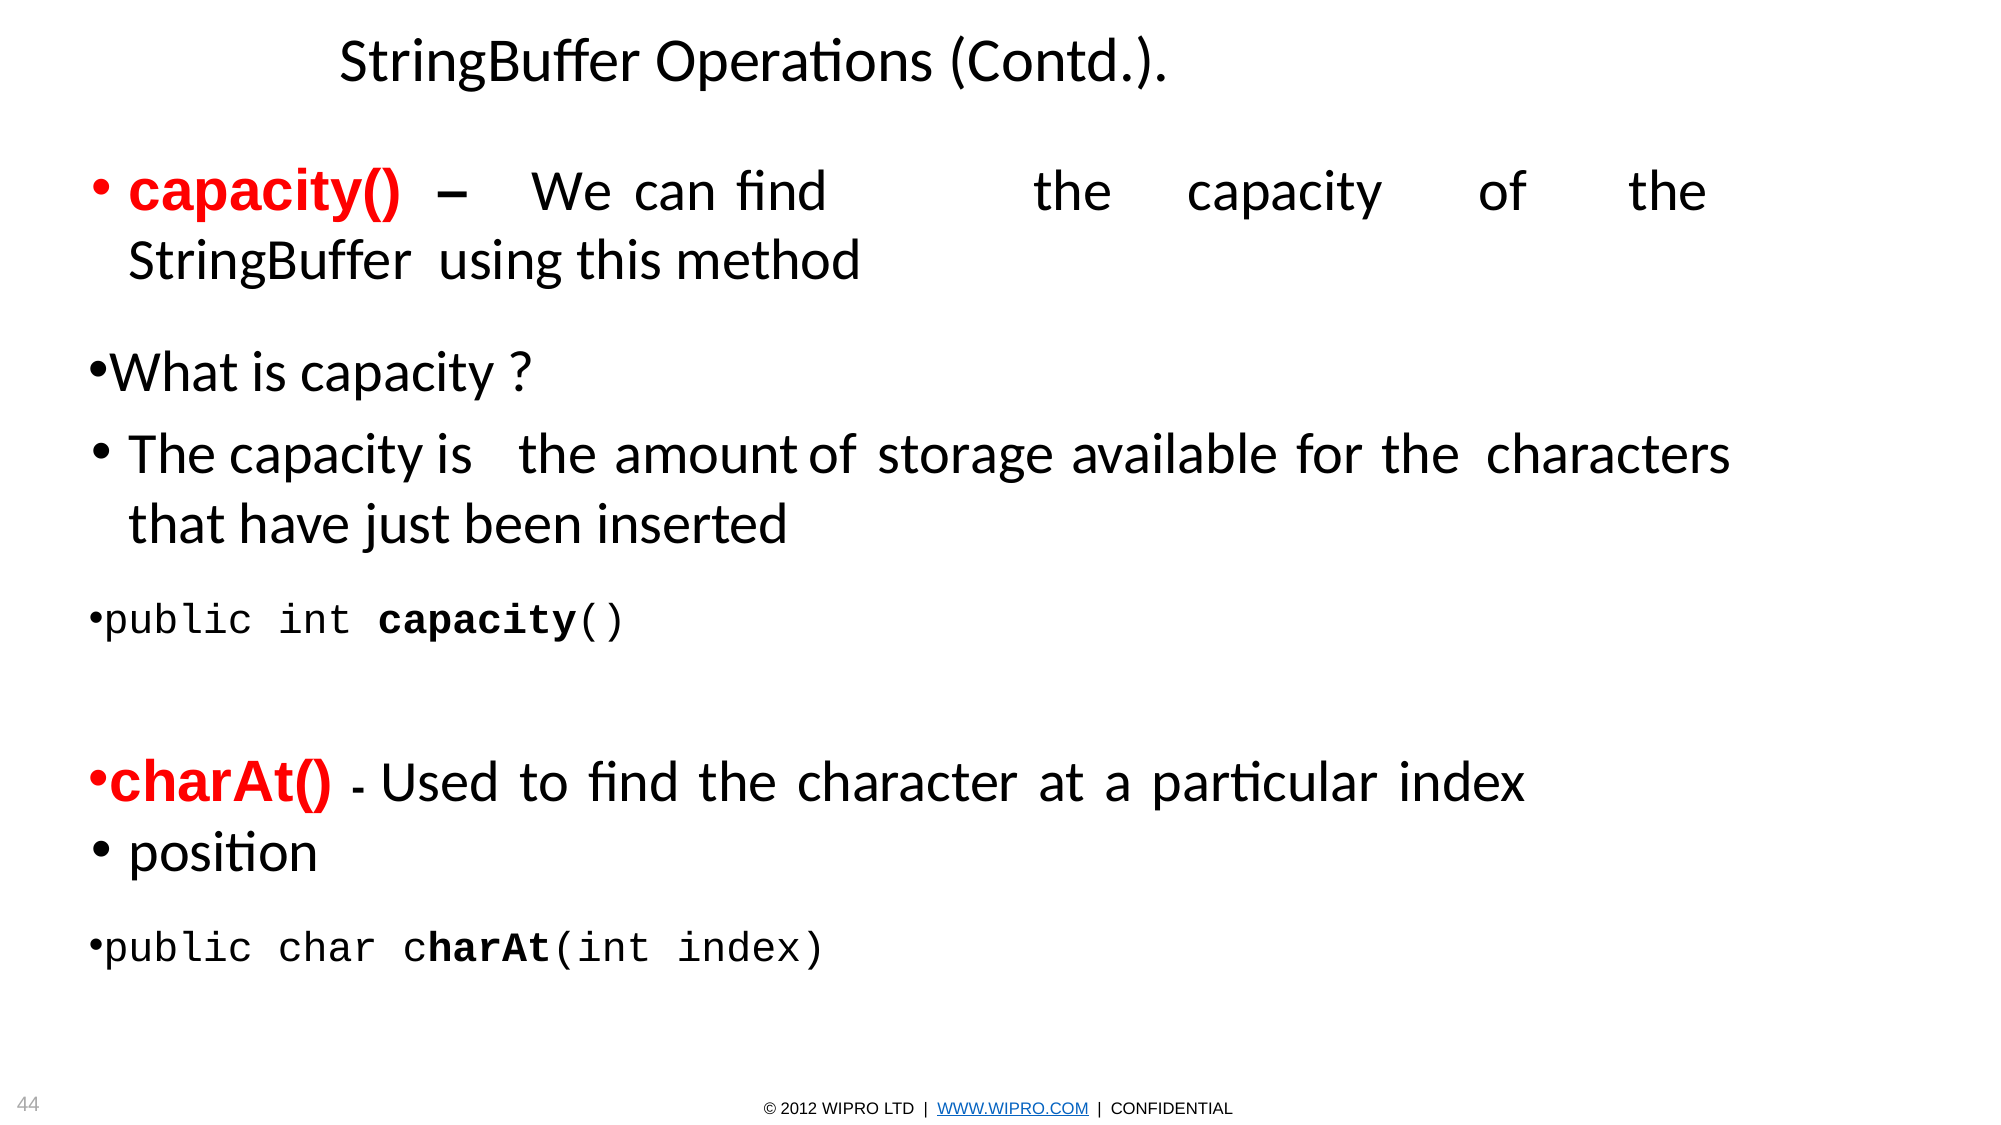

# StringBuffer Operations (Contd.).
capacity()	–	We	can	find	the	capacity	of	the	StringBuffer  using this method
What is capacity ?
The capacity is	the	amount	of	storage	available	for	the  characters that have just been inserted
public int capacity()

charAt() - Used to find the character at a particular index
position
public char charAt(int index)
44
© 2012 WIPRO LTD | WWW.WIPRO.COM | CONFIDENTIAL